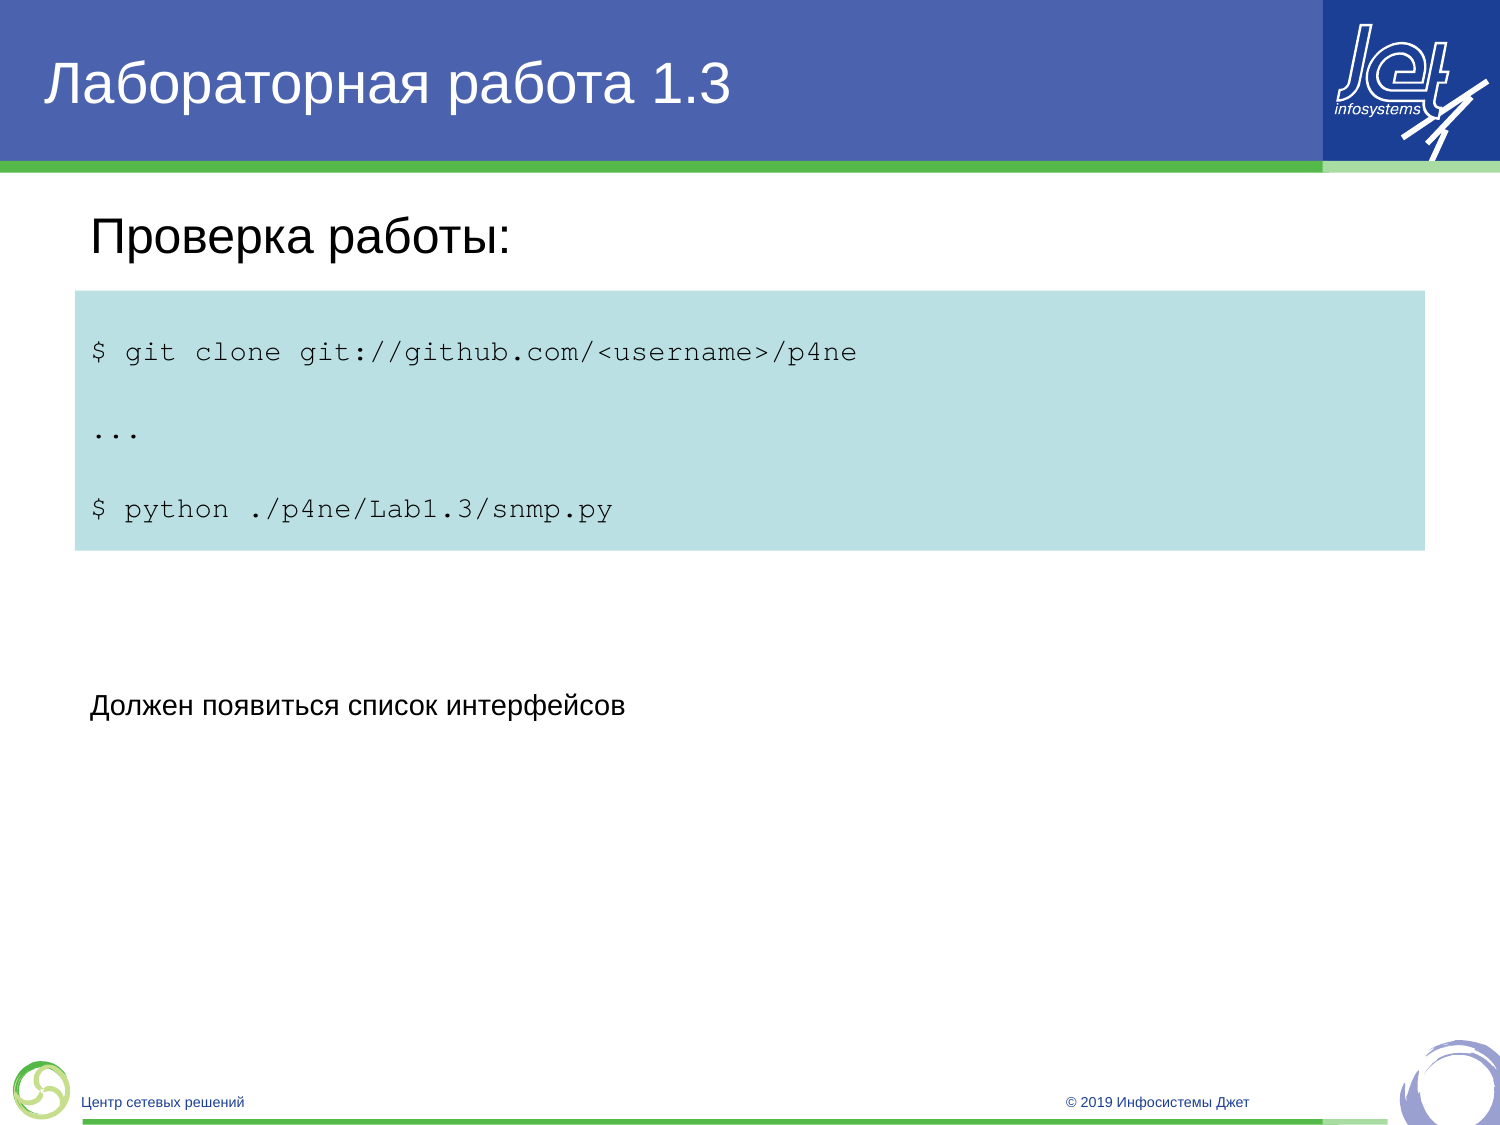

# Лабораторная работа 1.3
Проверка работы:

$ git clone git://github.com/<username>/p4ne
...
$ python ./p4ne/Lab1.3/snmp.py

Должен появиться список интерфейсов